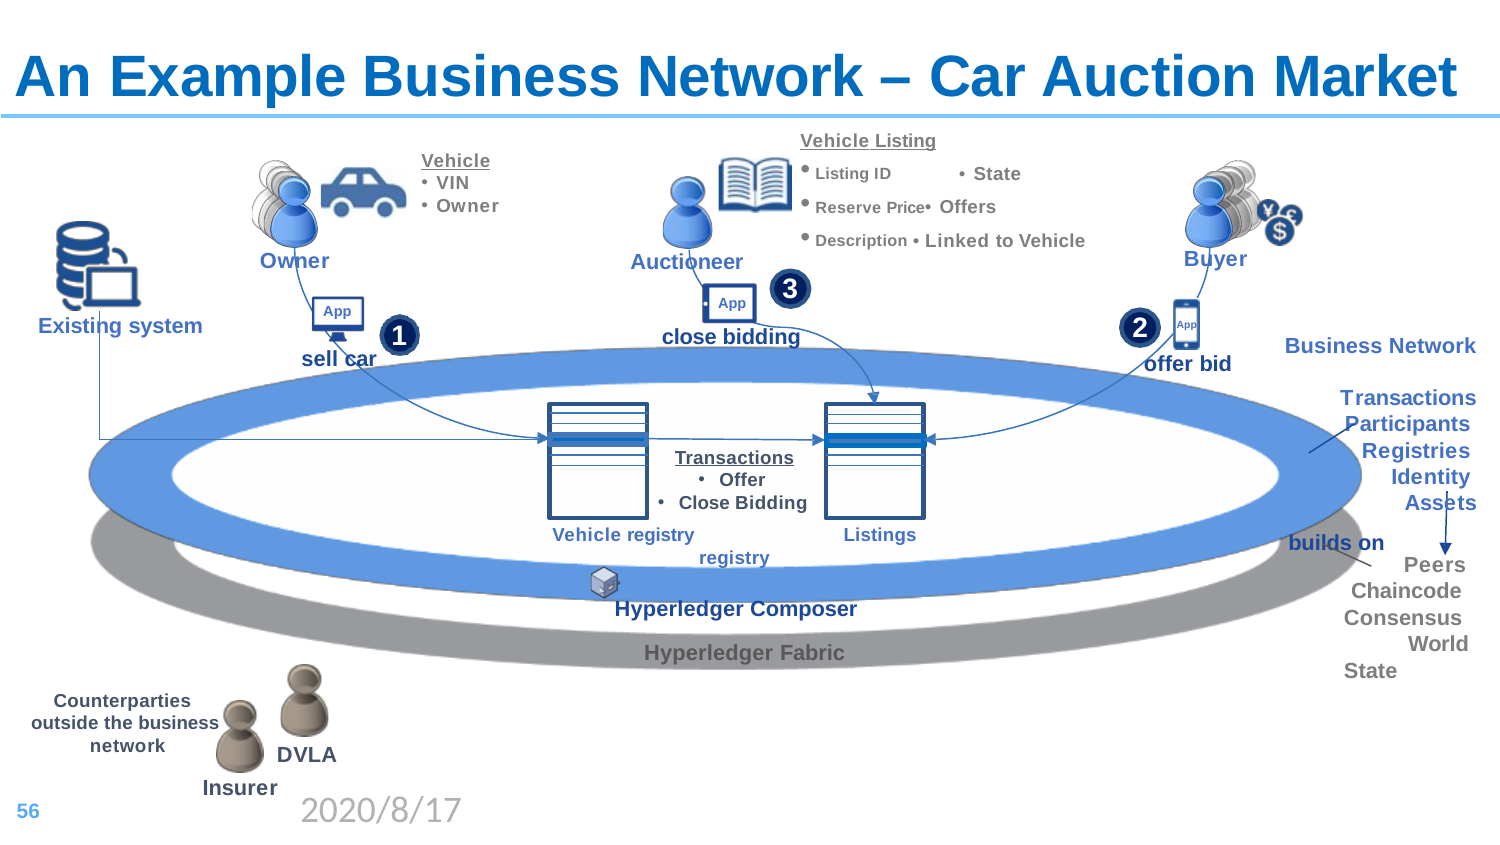

# An Example Business Network – Car Auction Market
Vehicle Listing
Listing ID	• State
Reserve Price• Offers
Description • Linked to Vehicle
Vehicle
VIN
Owner

Buyer
Owner
Auctioneer

3

App

App
2
Existing system

1
App
close bidding
Business Network  Transactions  Participants  Registries  Identity  Assets
builds on
sell car

offer bid

Transactions
Offer
Close Bidding
Vehicle registry	Listings registry

Hyperledger Composer

Peers  Chaincode  Consensus  World State

Hyperledger Fabric

Counterparties  outside the business  network

DVLA
Insurer
2020/8/17
56